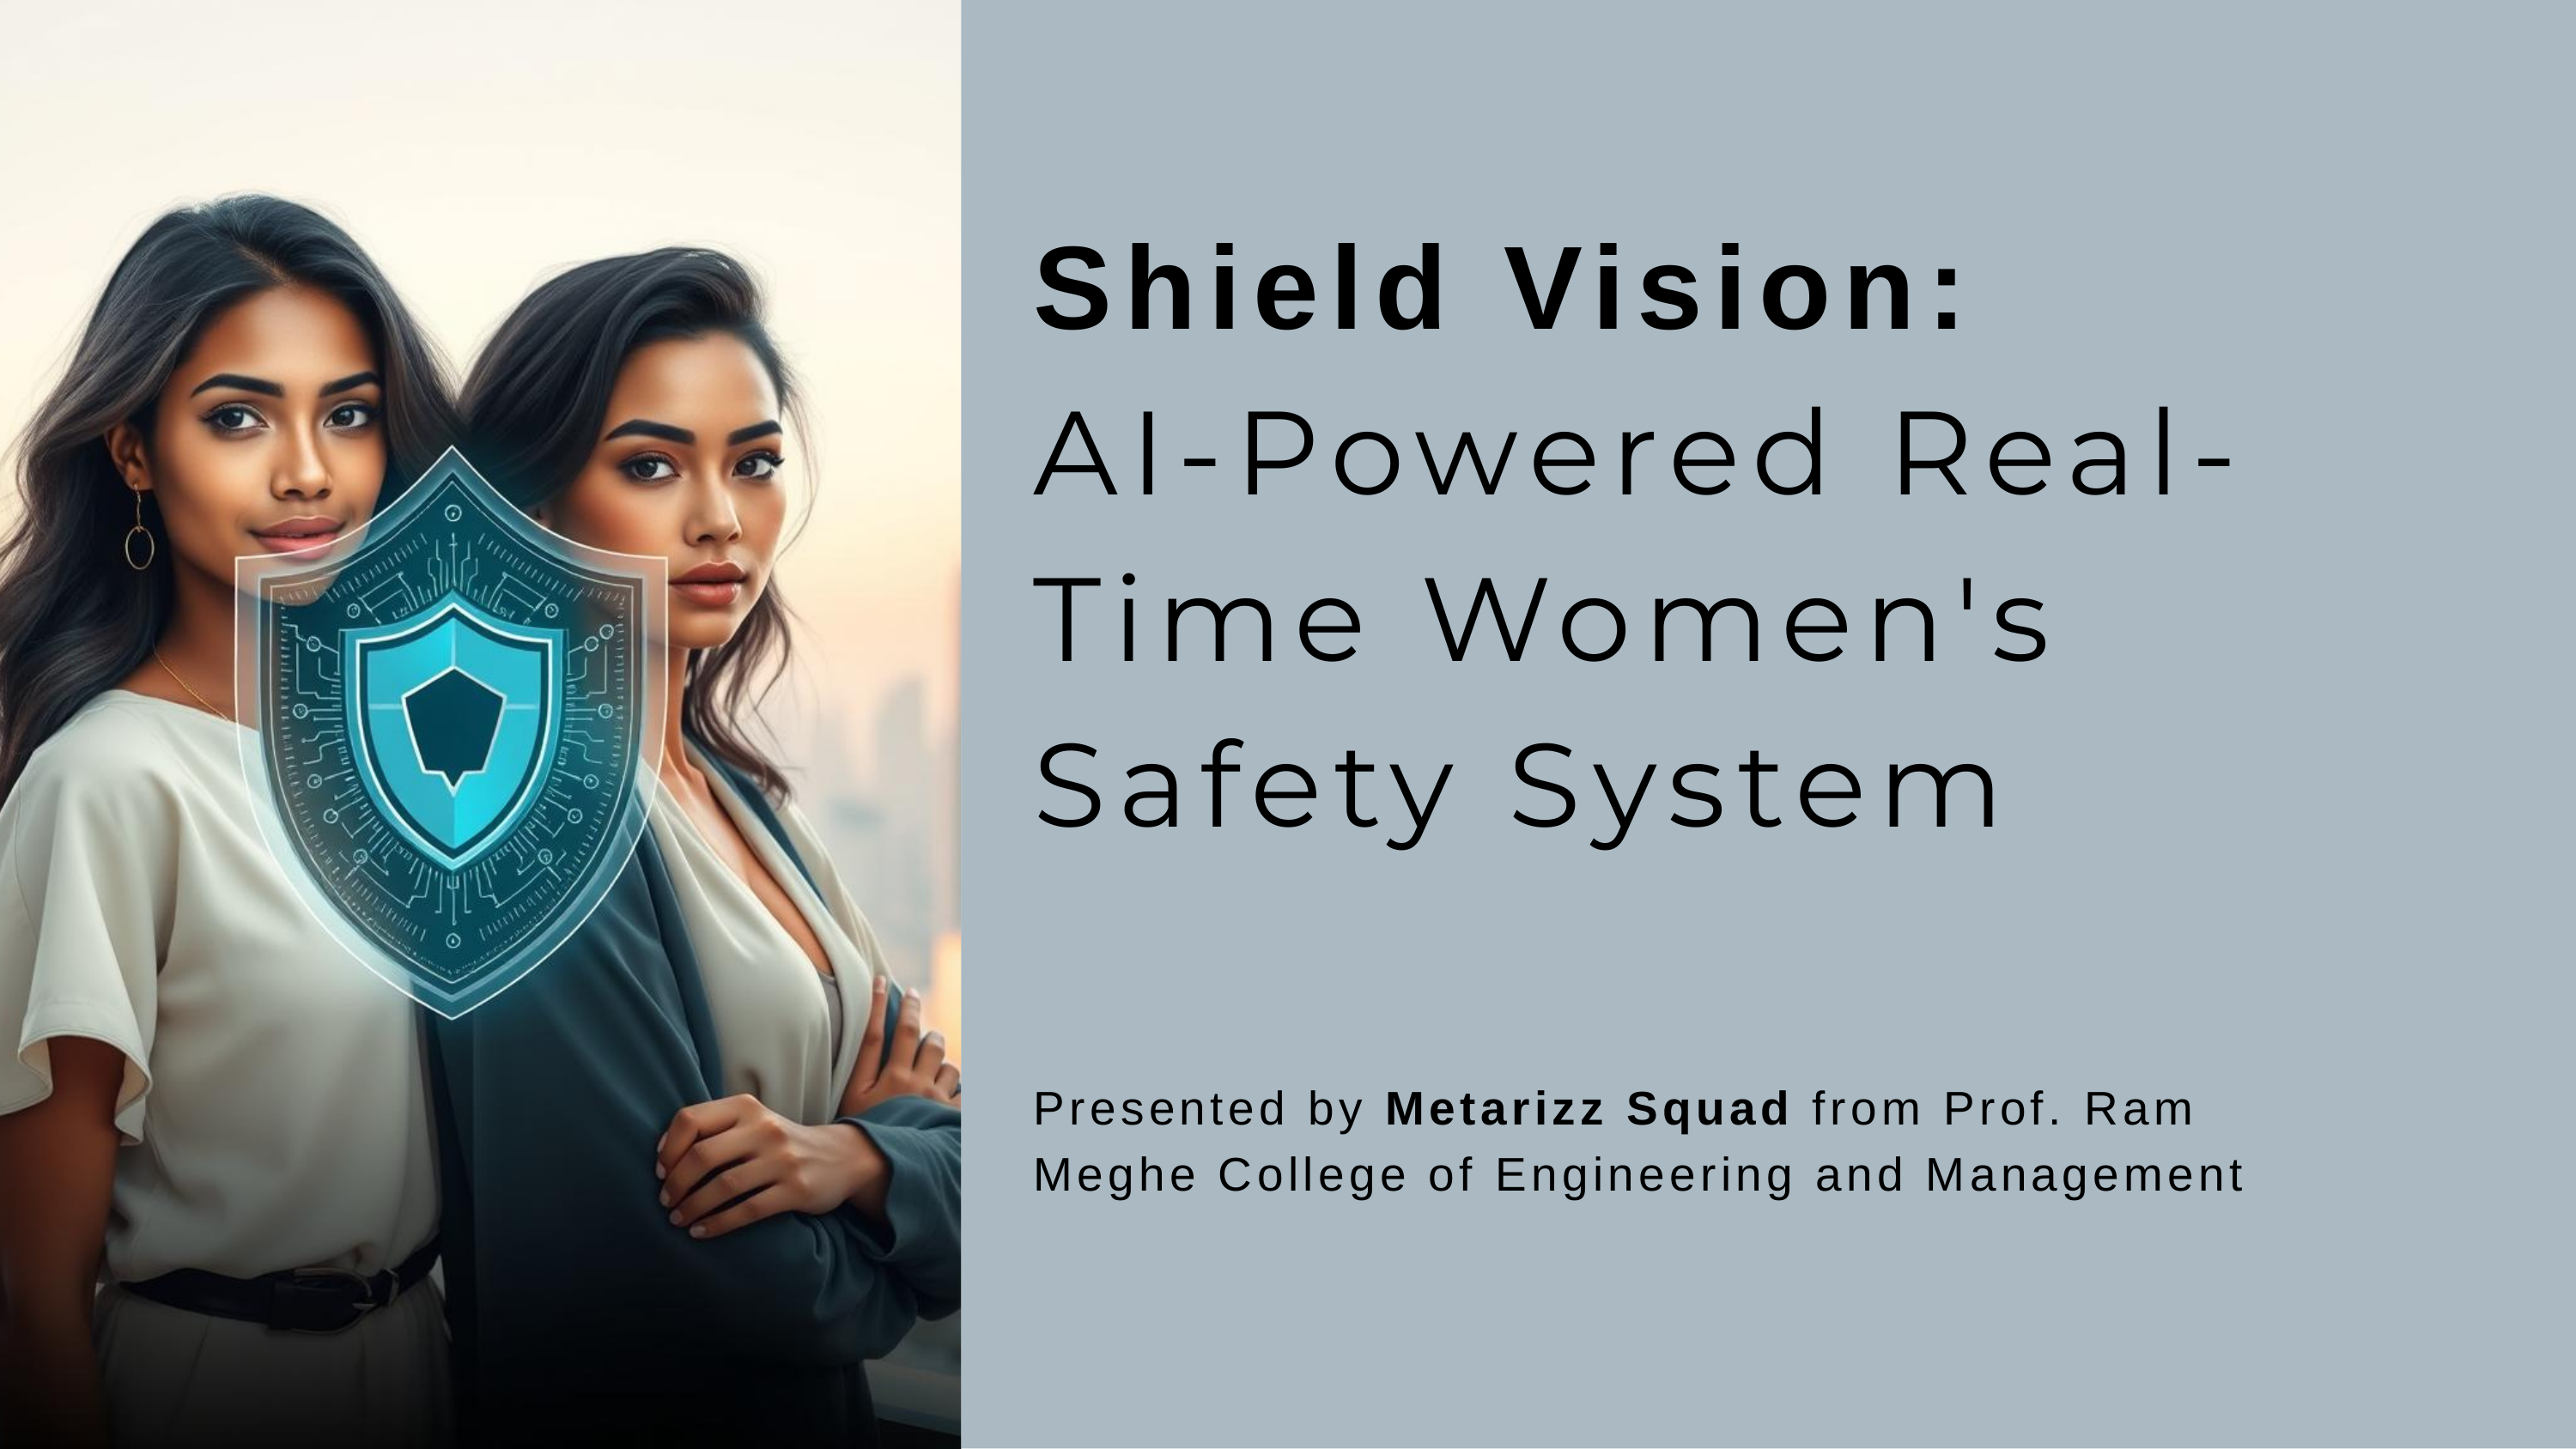

Shield Vision:
AI-Powered Real-Time Women's Safety System

Presented by Metarizz Squad from Prof. Ram Meghe College of Engineering and Management